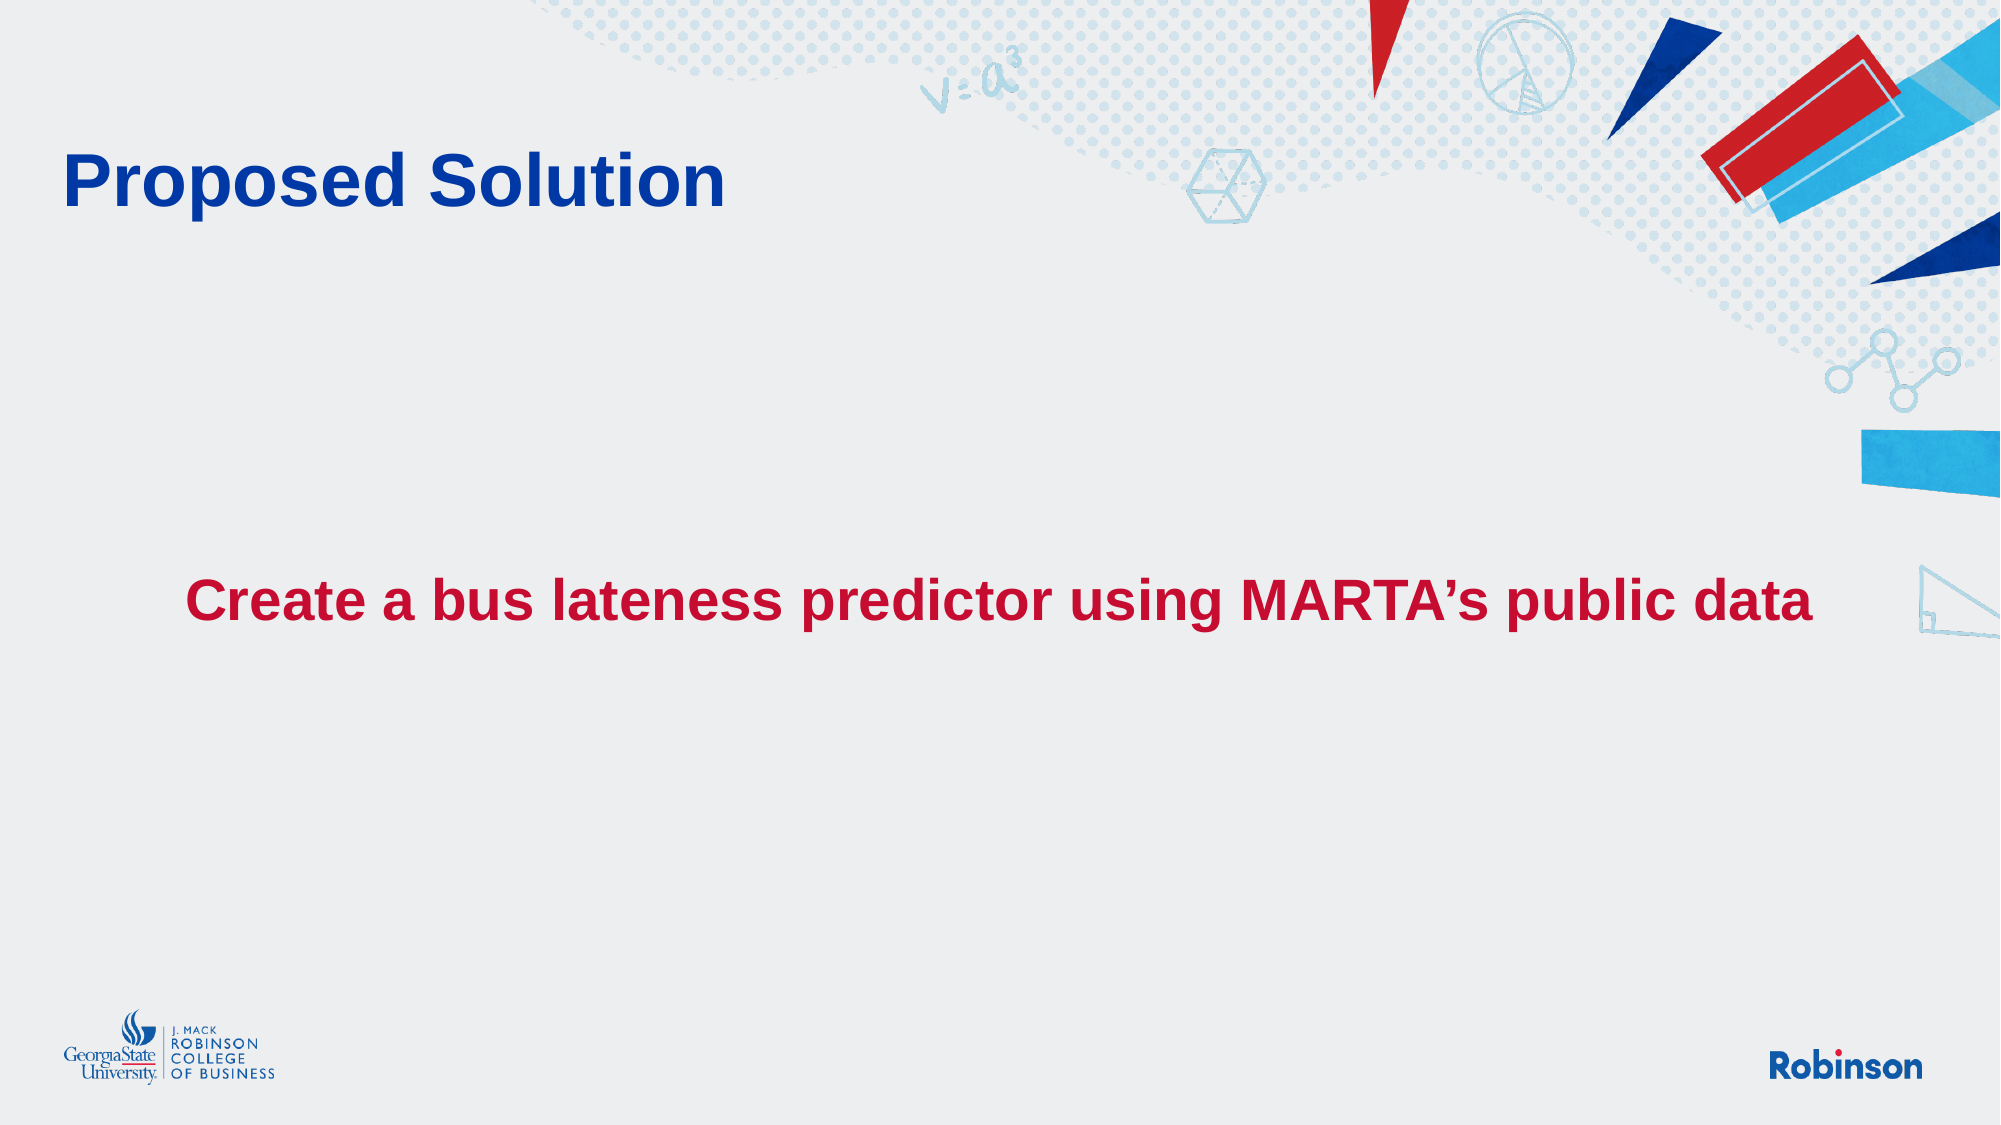

# Proposed Solution
Create a bus lateness predictor using MARTA’s public data